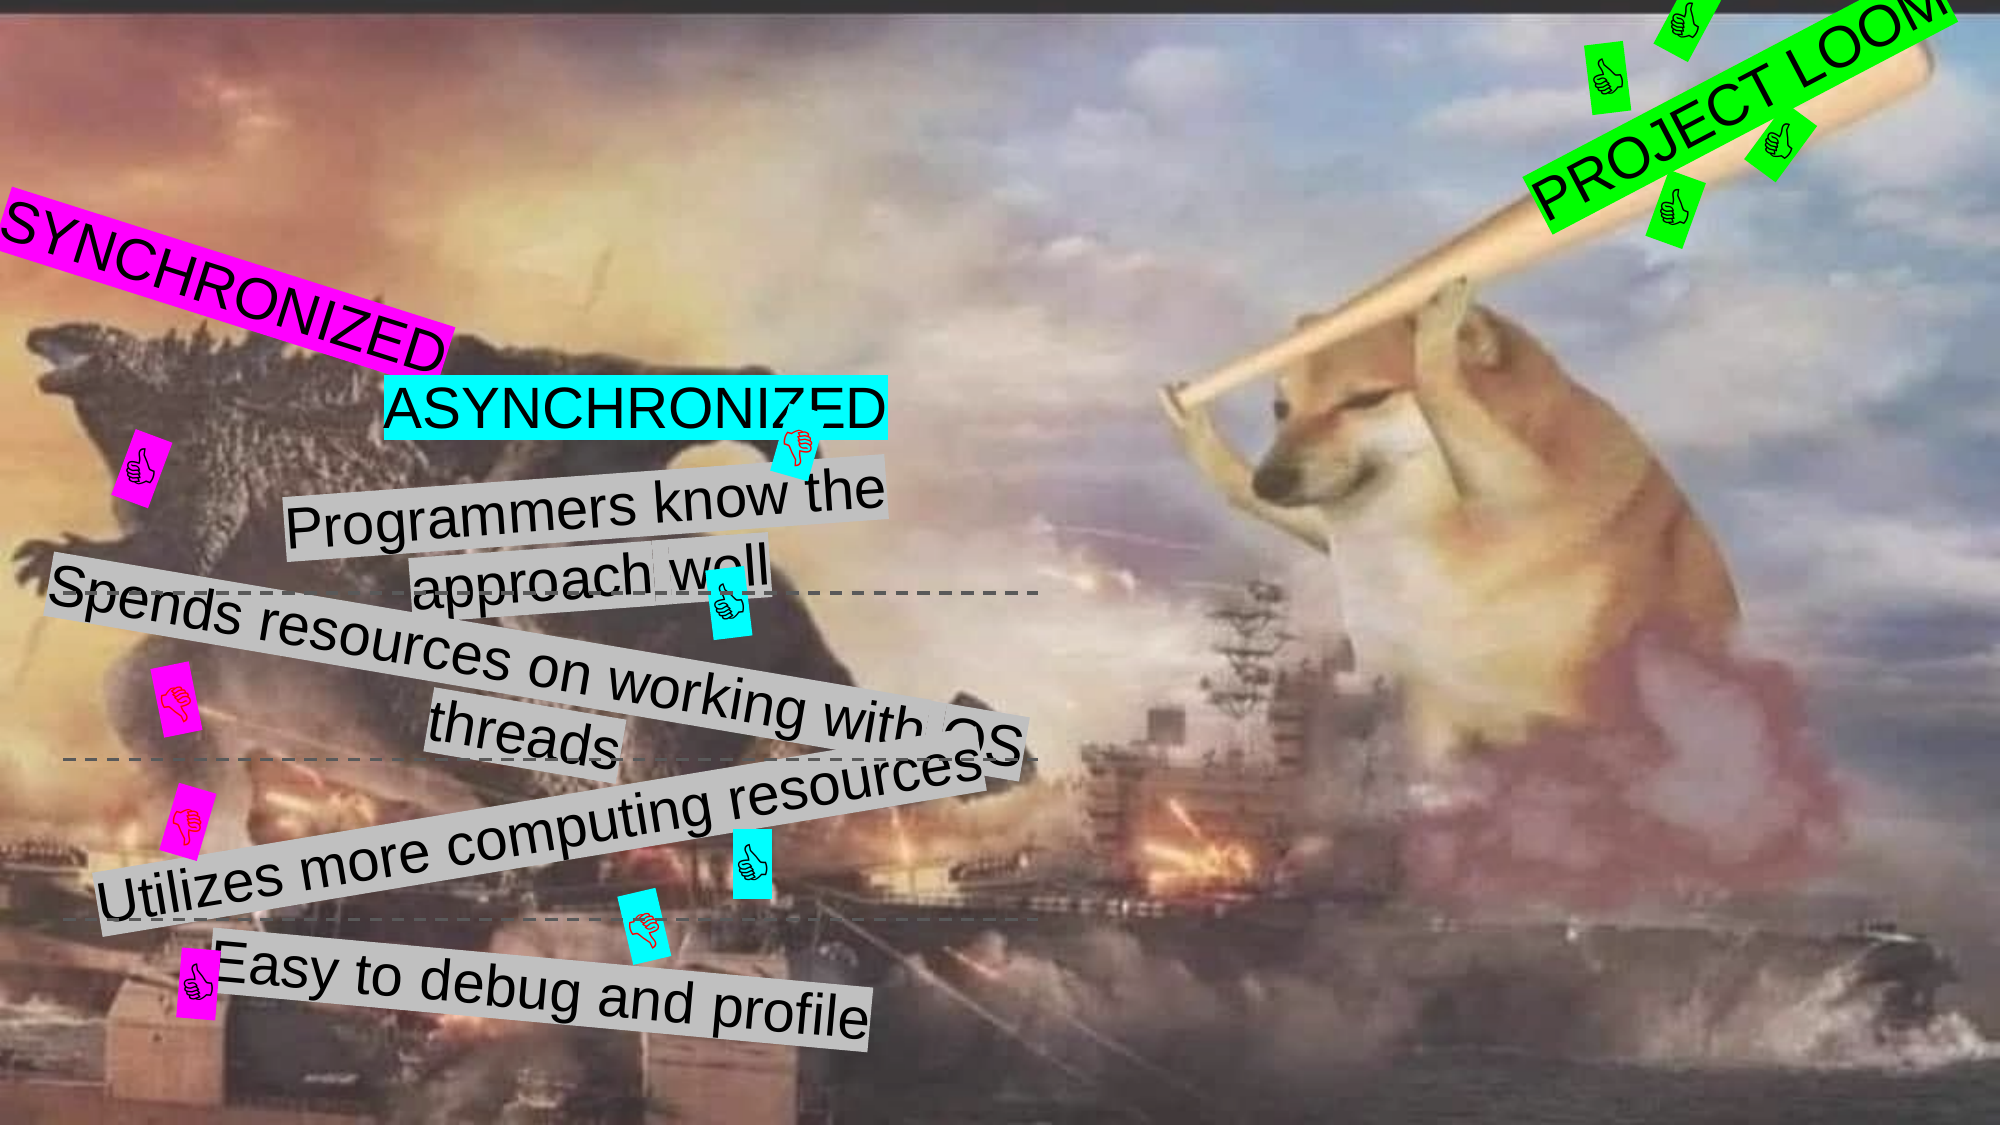

👍
👍
PROJECT LOOM
👍
👍
SYNCHRONIZED
ASYNCHRONIZED
👎
👍
Programmers know the approach well
👍
Spends resources on working with OS threads
👎
👎
Utilizes more computing resources
👍
👎
👍
Easy to debug and profile